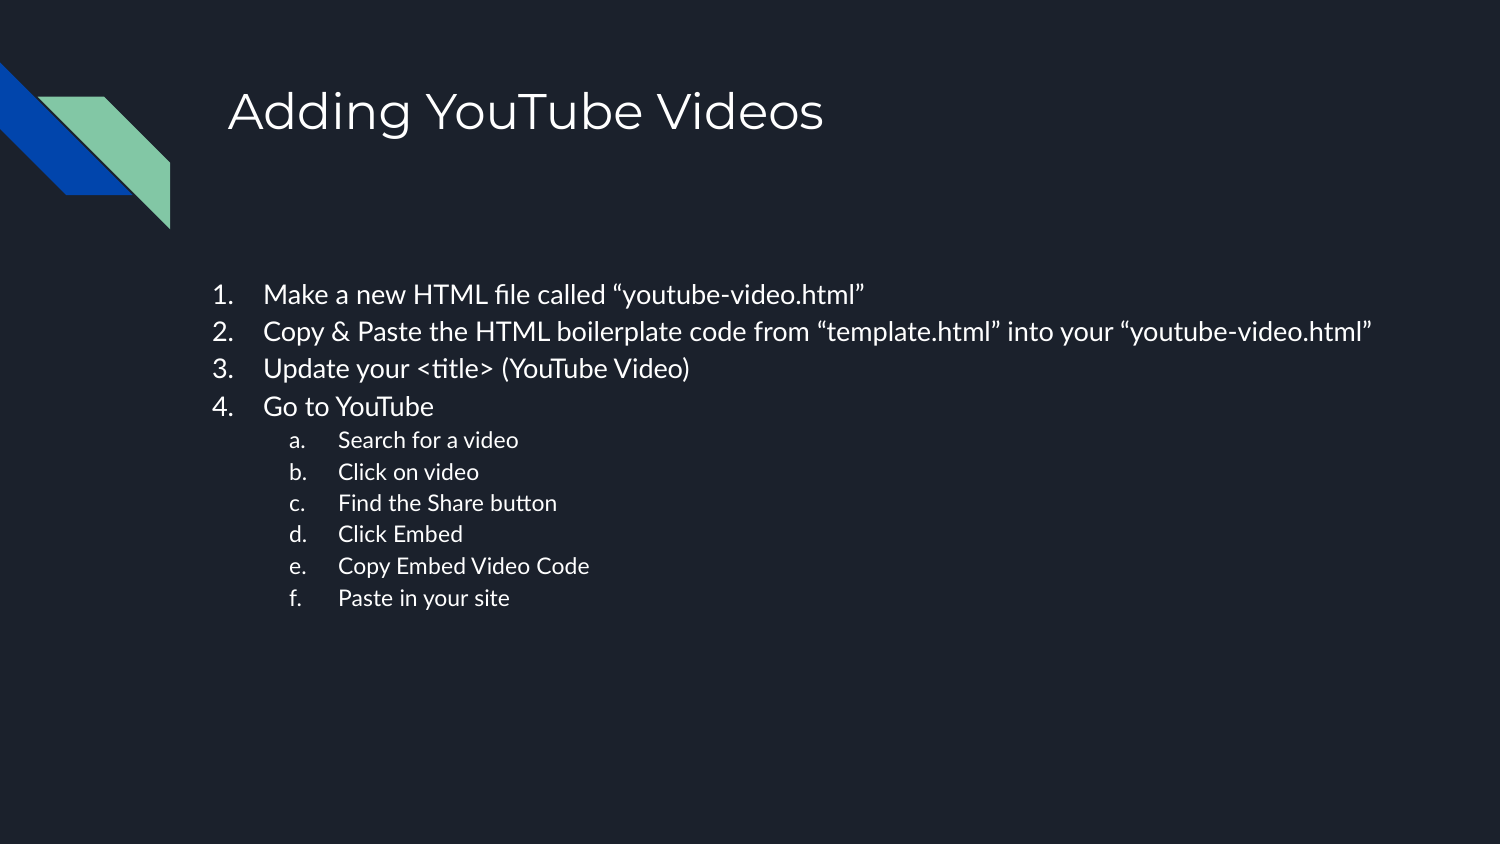

# Adding YouTube Videos
Make a new HTML file called “youtube-video.html”
Copy & Paste the HTML boilerplate code from “template.html” into your “youtube-video.html”
Update your <title> (YouTube Video)
Go to YouTube
Search for a video
Click on video
Find the Share button
Click Embed
Copy Embed Video Code
Paste in your site